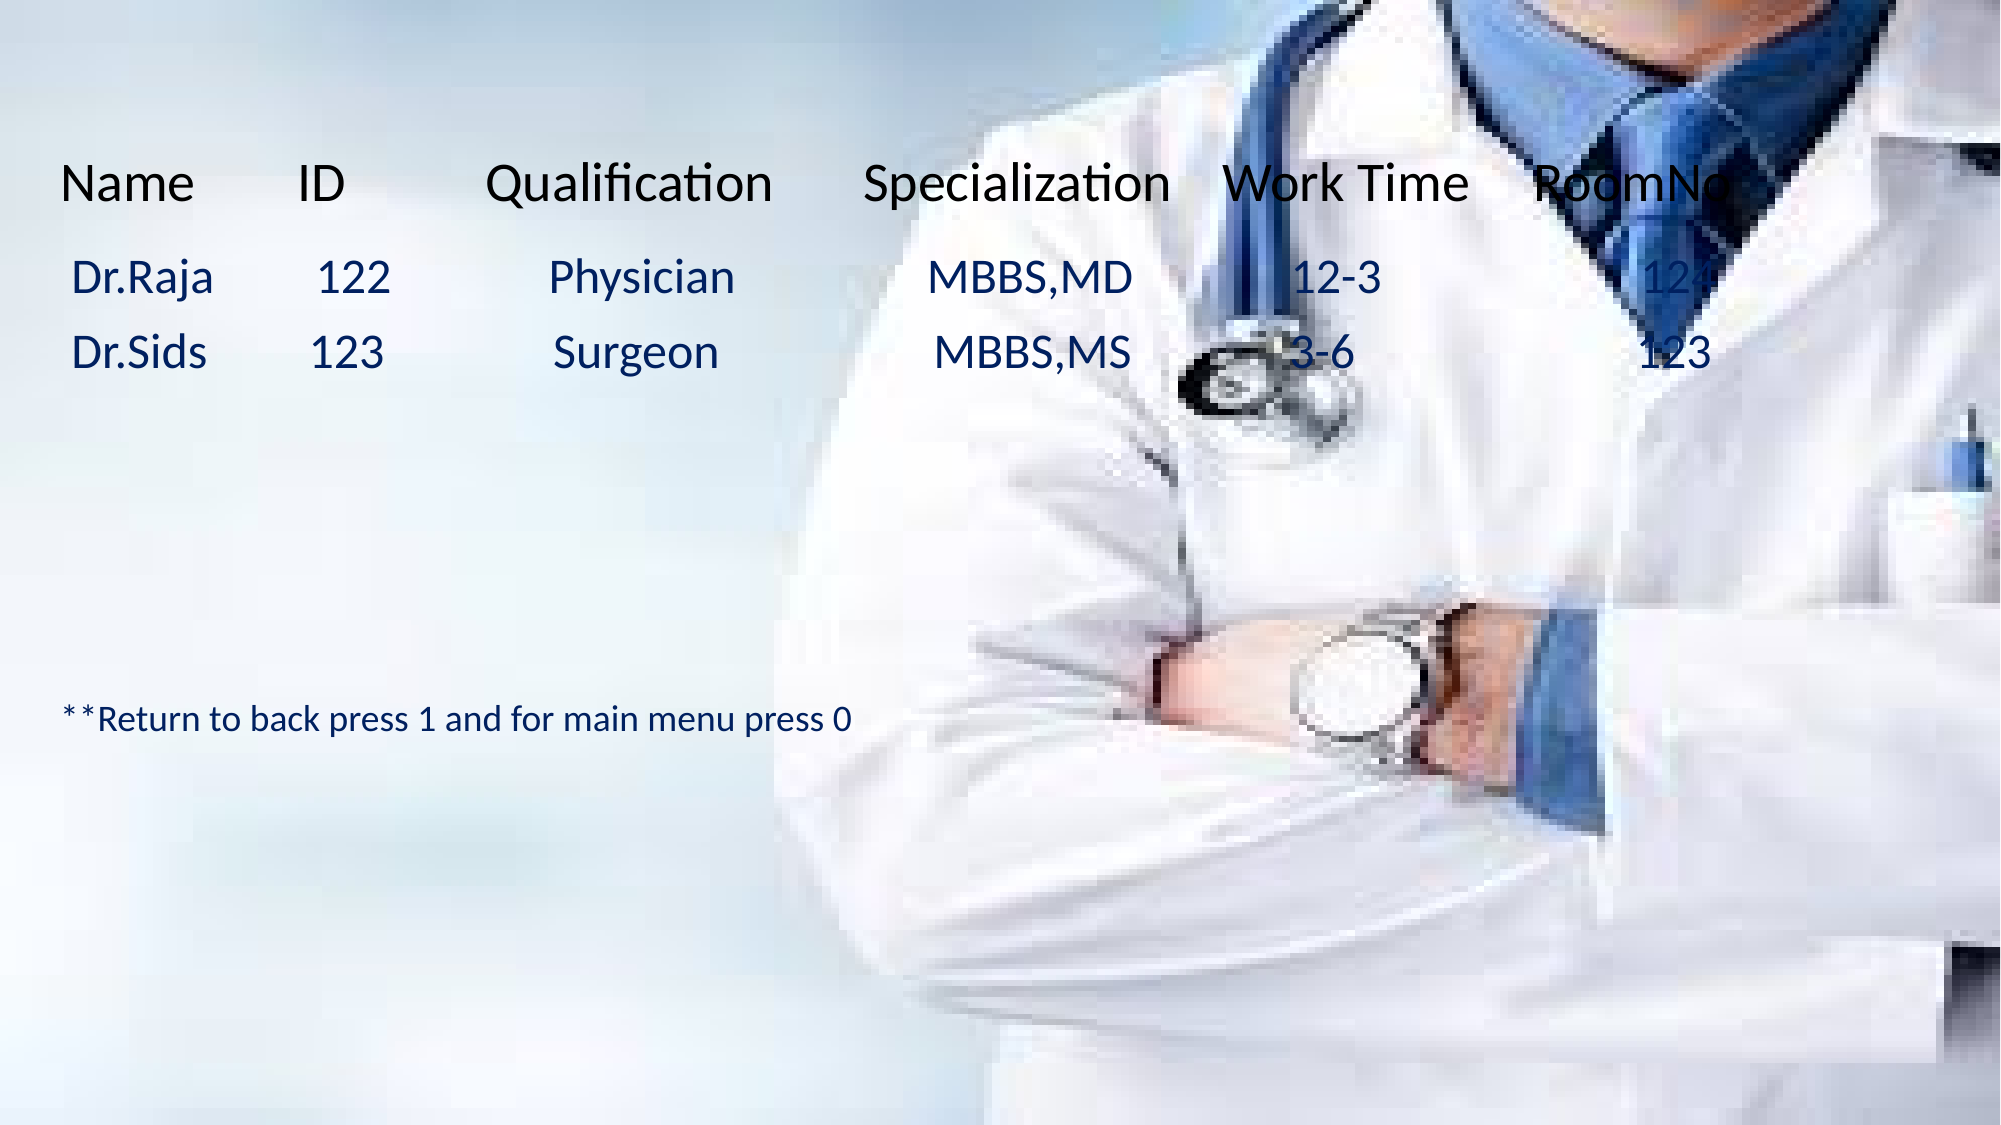

# Name        ID           Qualification       Specialization    Work Time     RoomNo
 Dr.Raja         122              Physician                 MBBS,MD              12-3                       124
 Dr.Sids         123               Surgeon                   MBBS,MS              3-6                         123

**Return to back press 1 and for main menu press 0